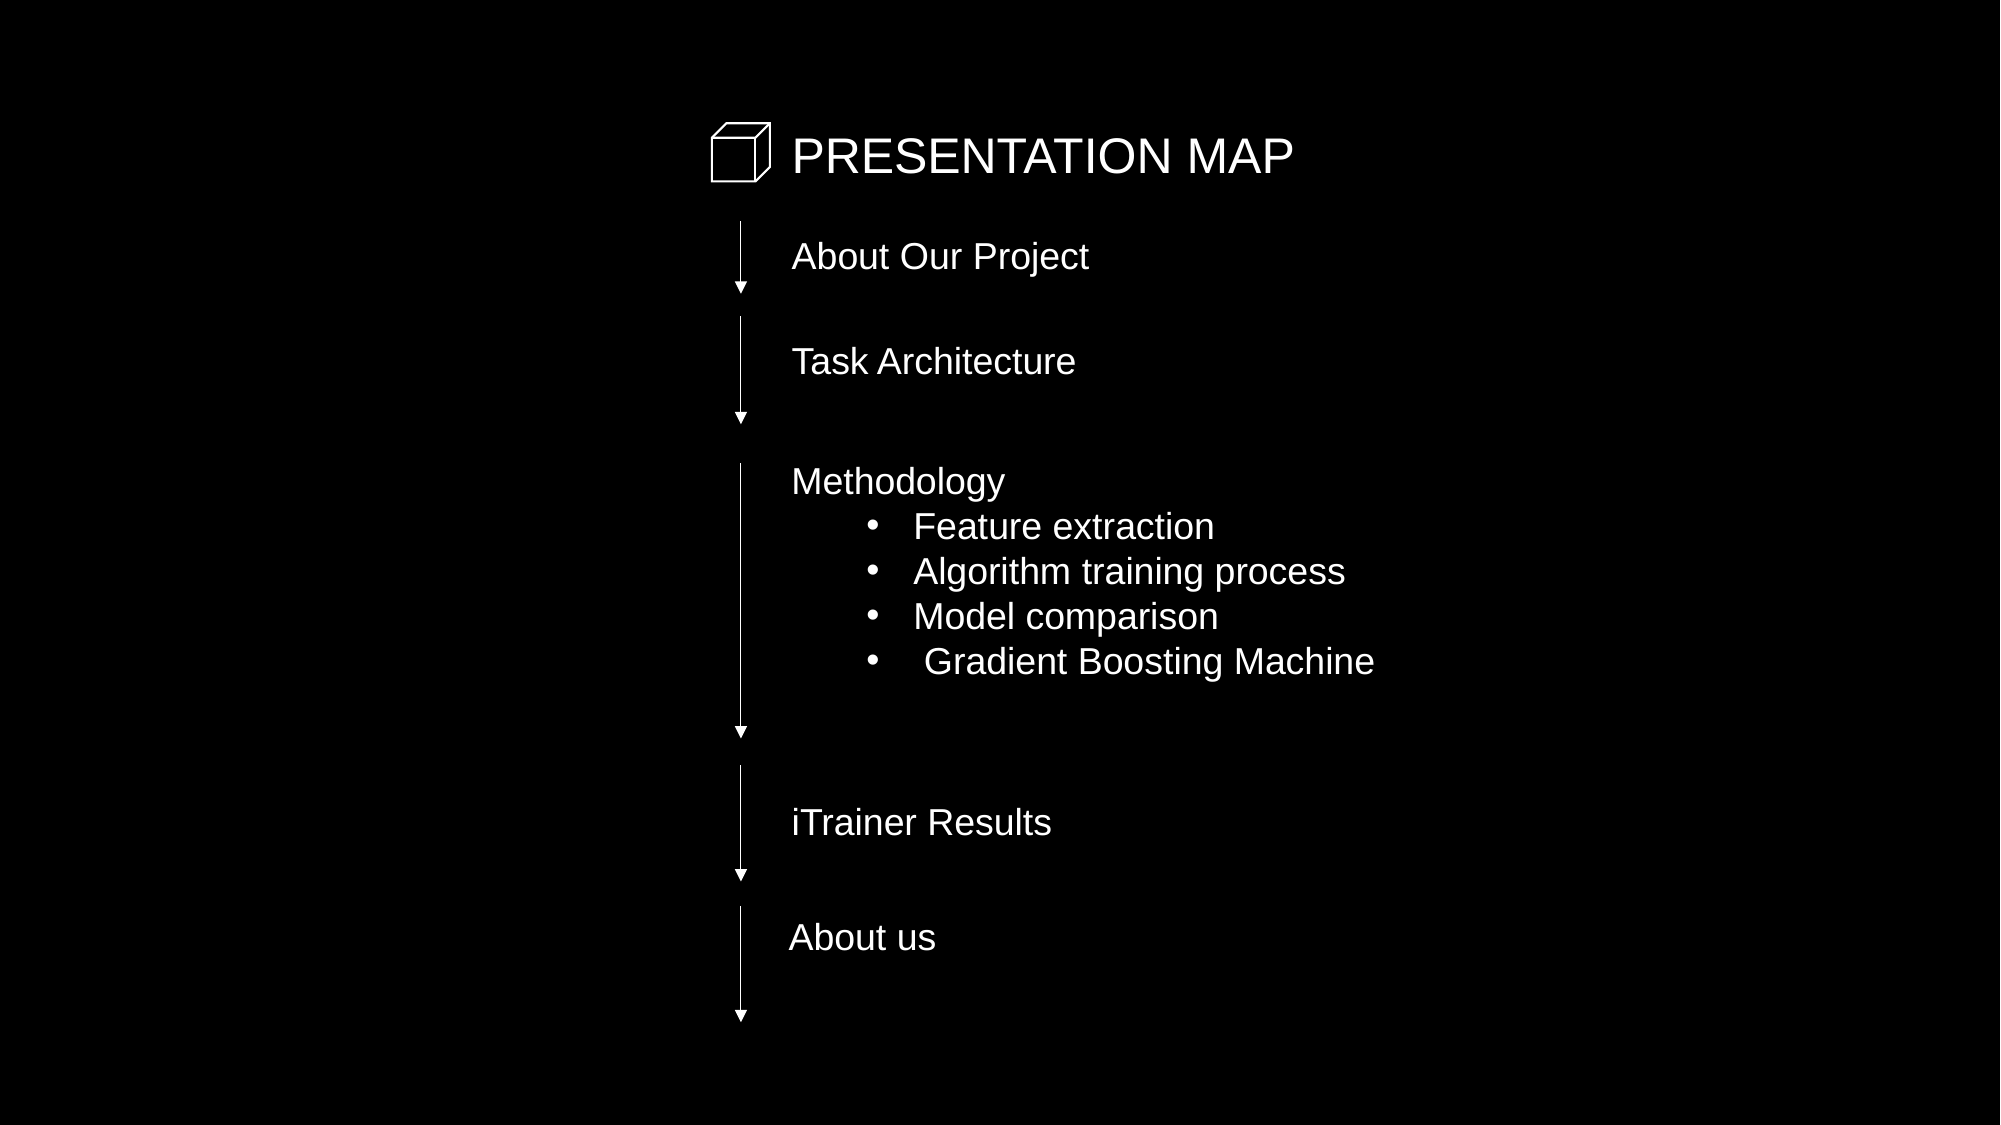

PRESENTATION MAP

About Our Project
Task Architecture
Methodology
Feature extraction
Algorithm training process
Model comparison
 Gradient Boosting Machine
iTrainer Results
About us